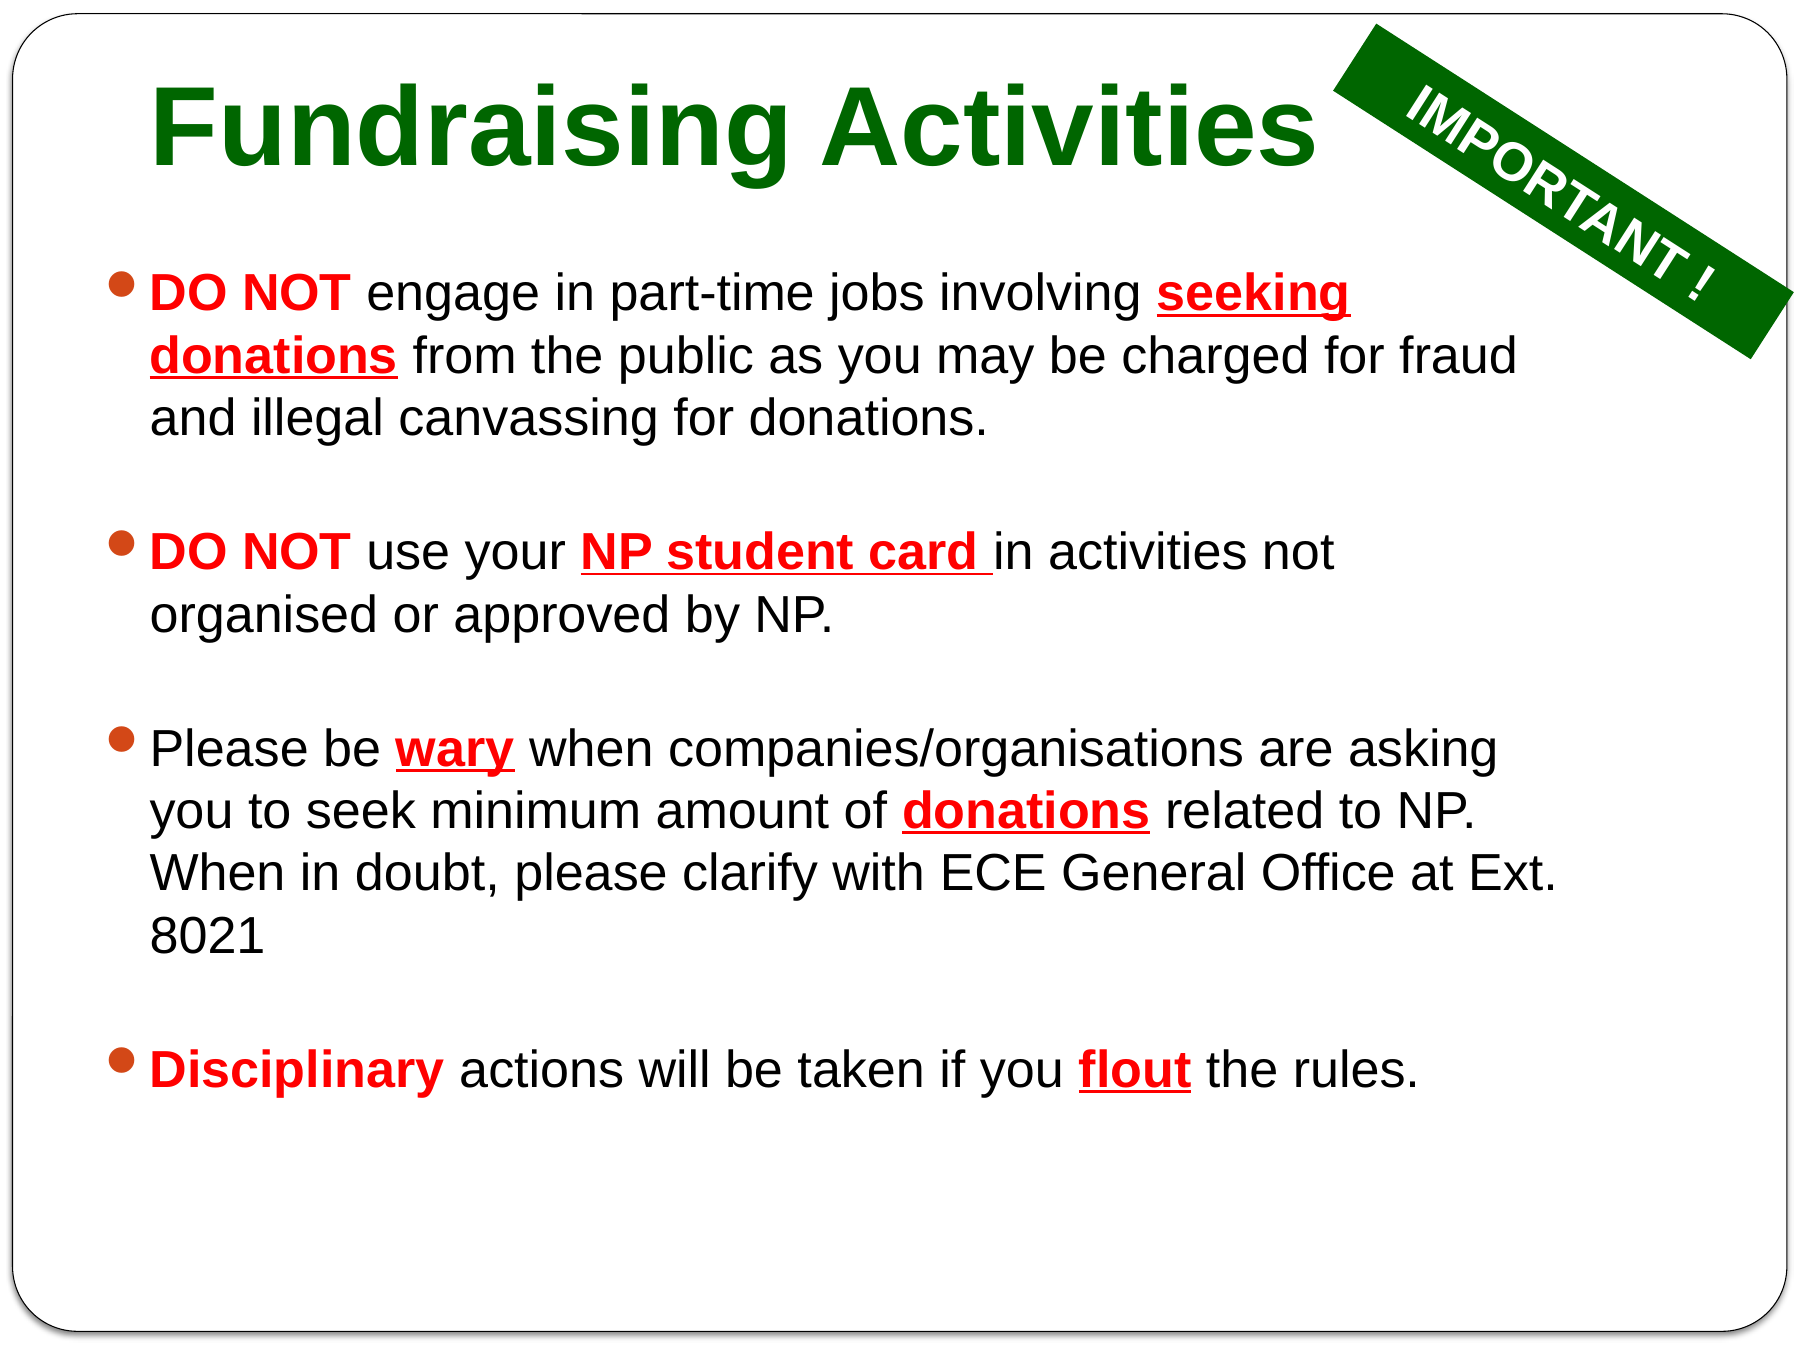

# Fundraising Activities
IMPORTANT !
DO NOT engage in part-time jobs involving seeking donations from the public as you may be charged for fraud and illegal canvassing for donations.

DO NOT use your NP student card in activities not organised or approved by NP.

Please be wary when companies/organisations are asking you to seek minimum amount of donations related to NP. When in doubt, please clarify with ECE General Office at Ext. 8021

Disciplinary actions will be taken if you flout the rules.